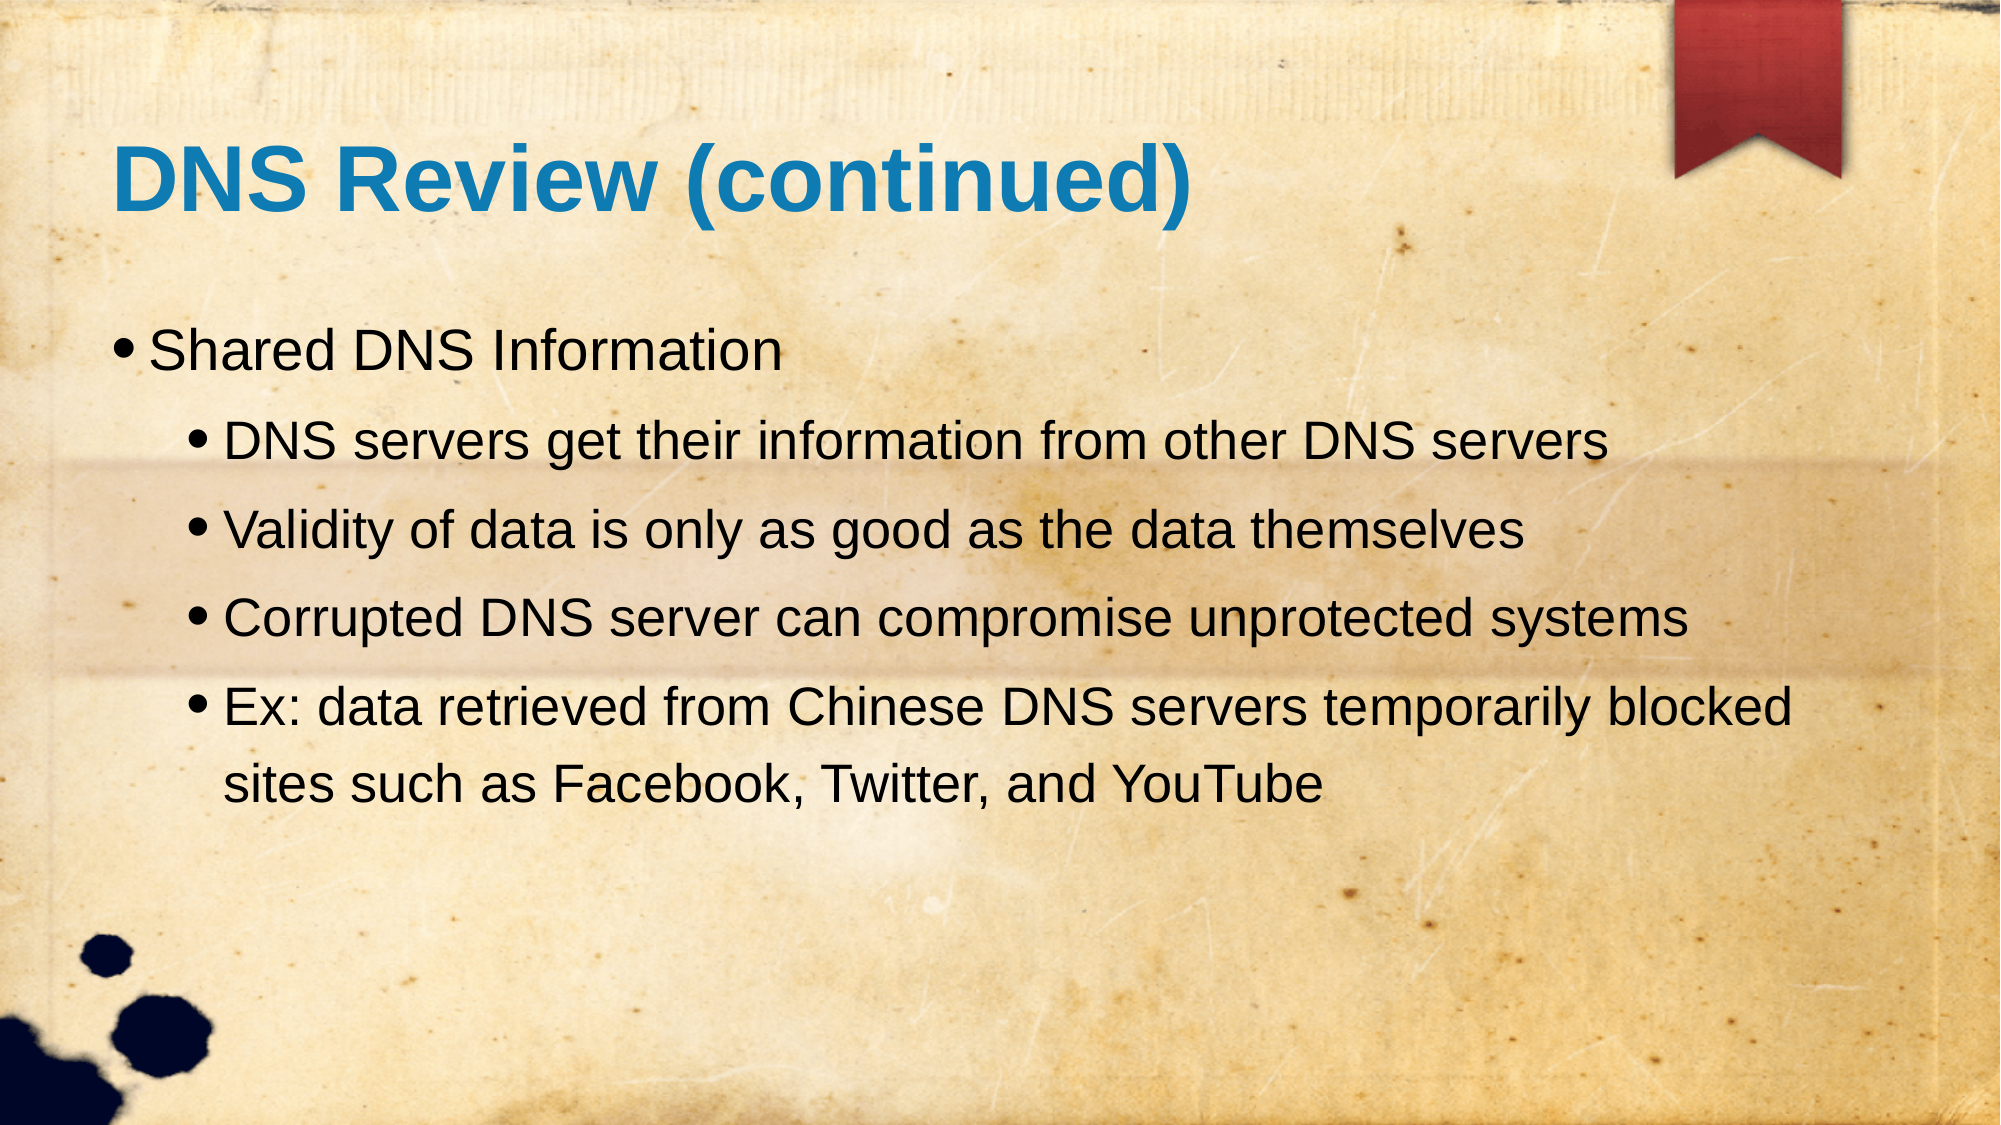

DNS Review (continued)
Shared DNS Information
DNS servers get their information from other DNS servers
Validity of data is only as good as the data themselves
Corrupted DNS server can compromise unprotected systems
Ex: data retrieved from Chinese DNS servers temporarily blocked sites such as Facebook, Twitter, and YouTube